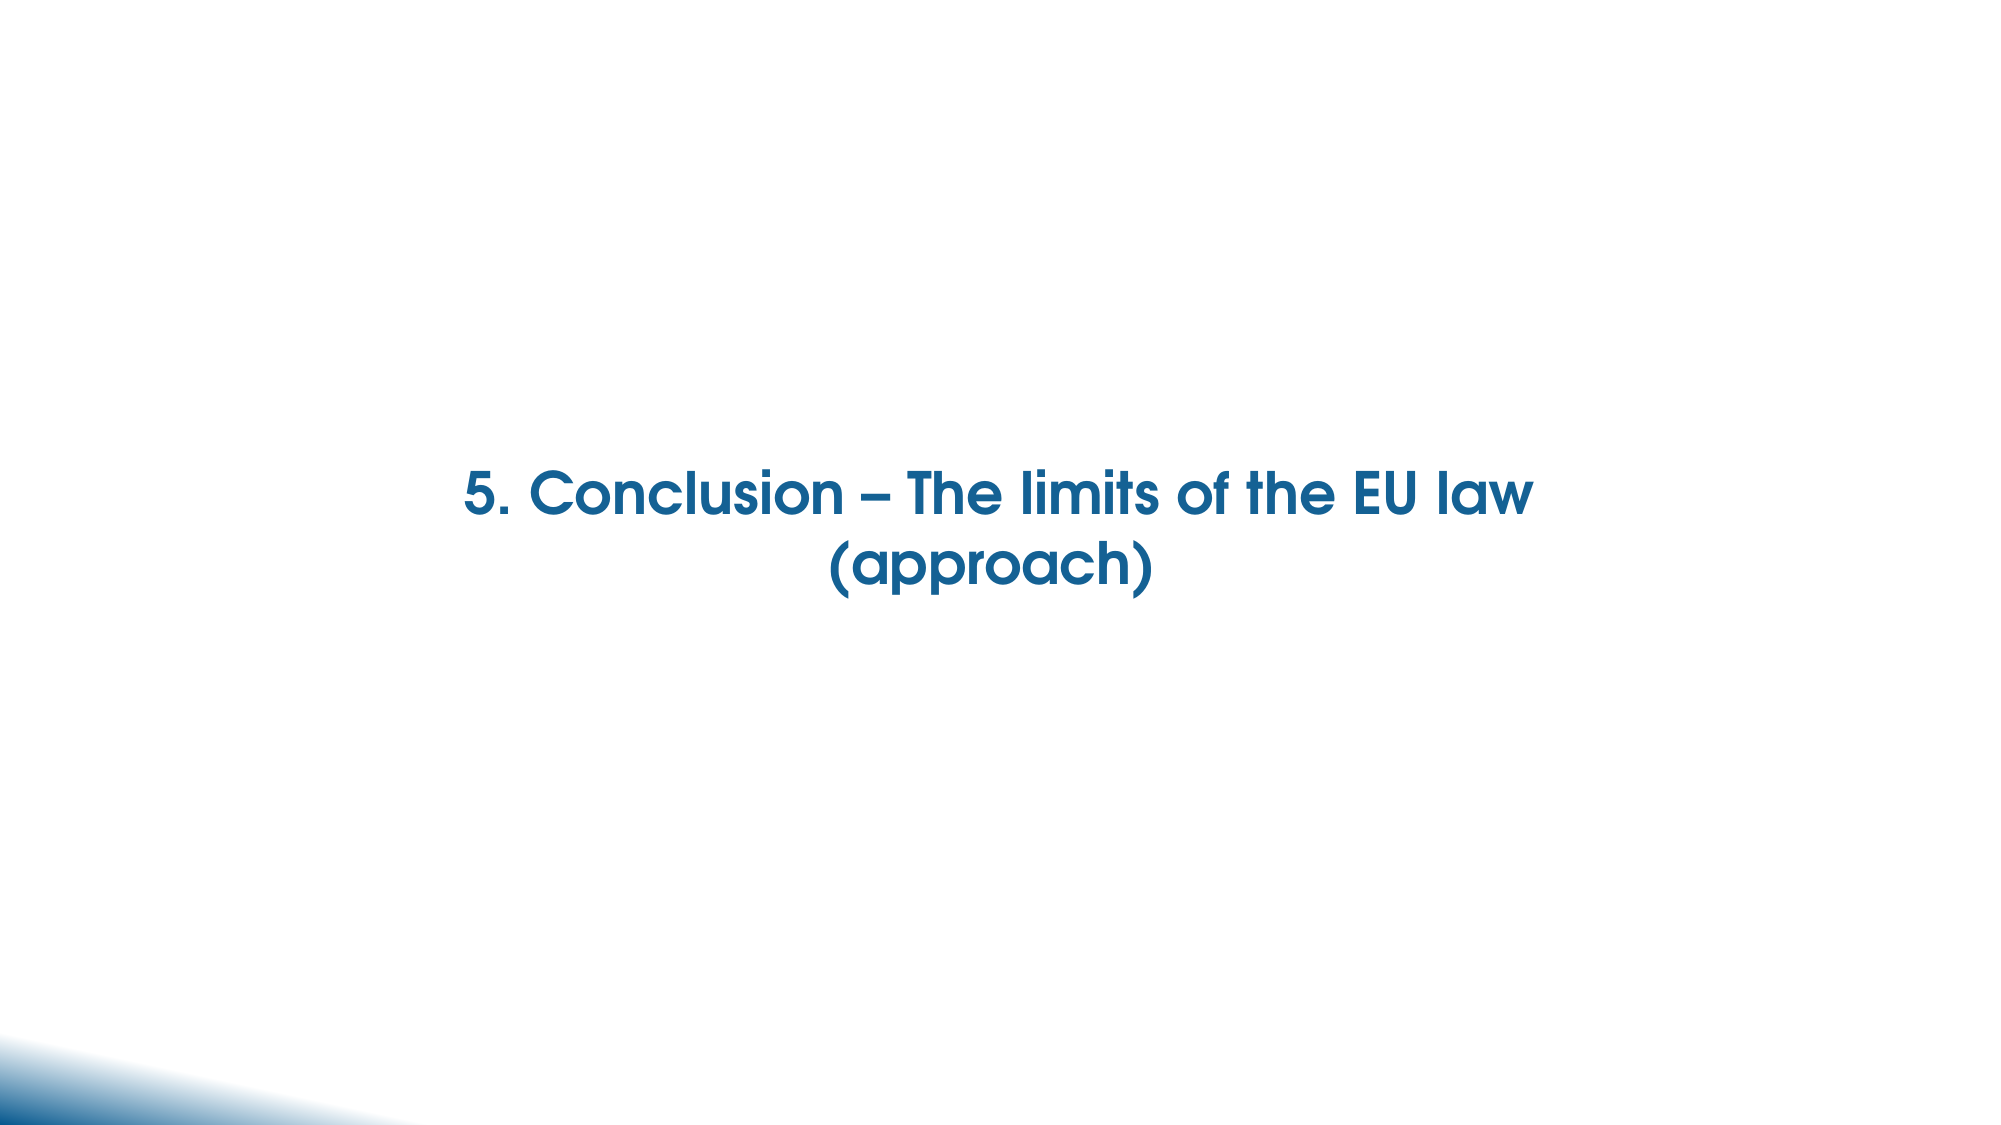

5. Conclusion – The limits of the EU law (approach)